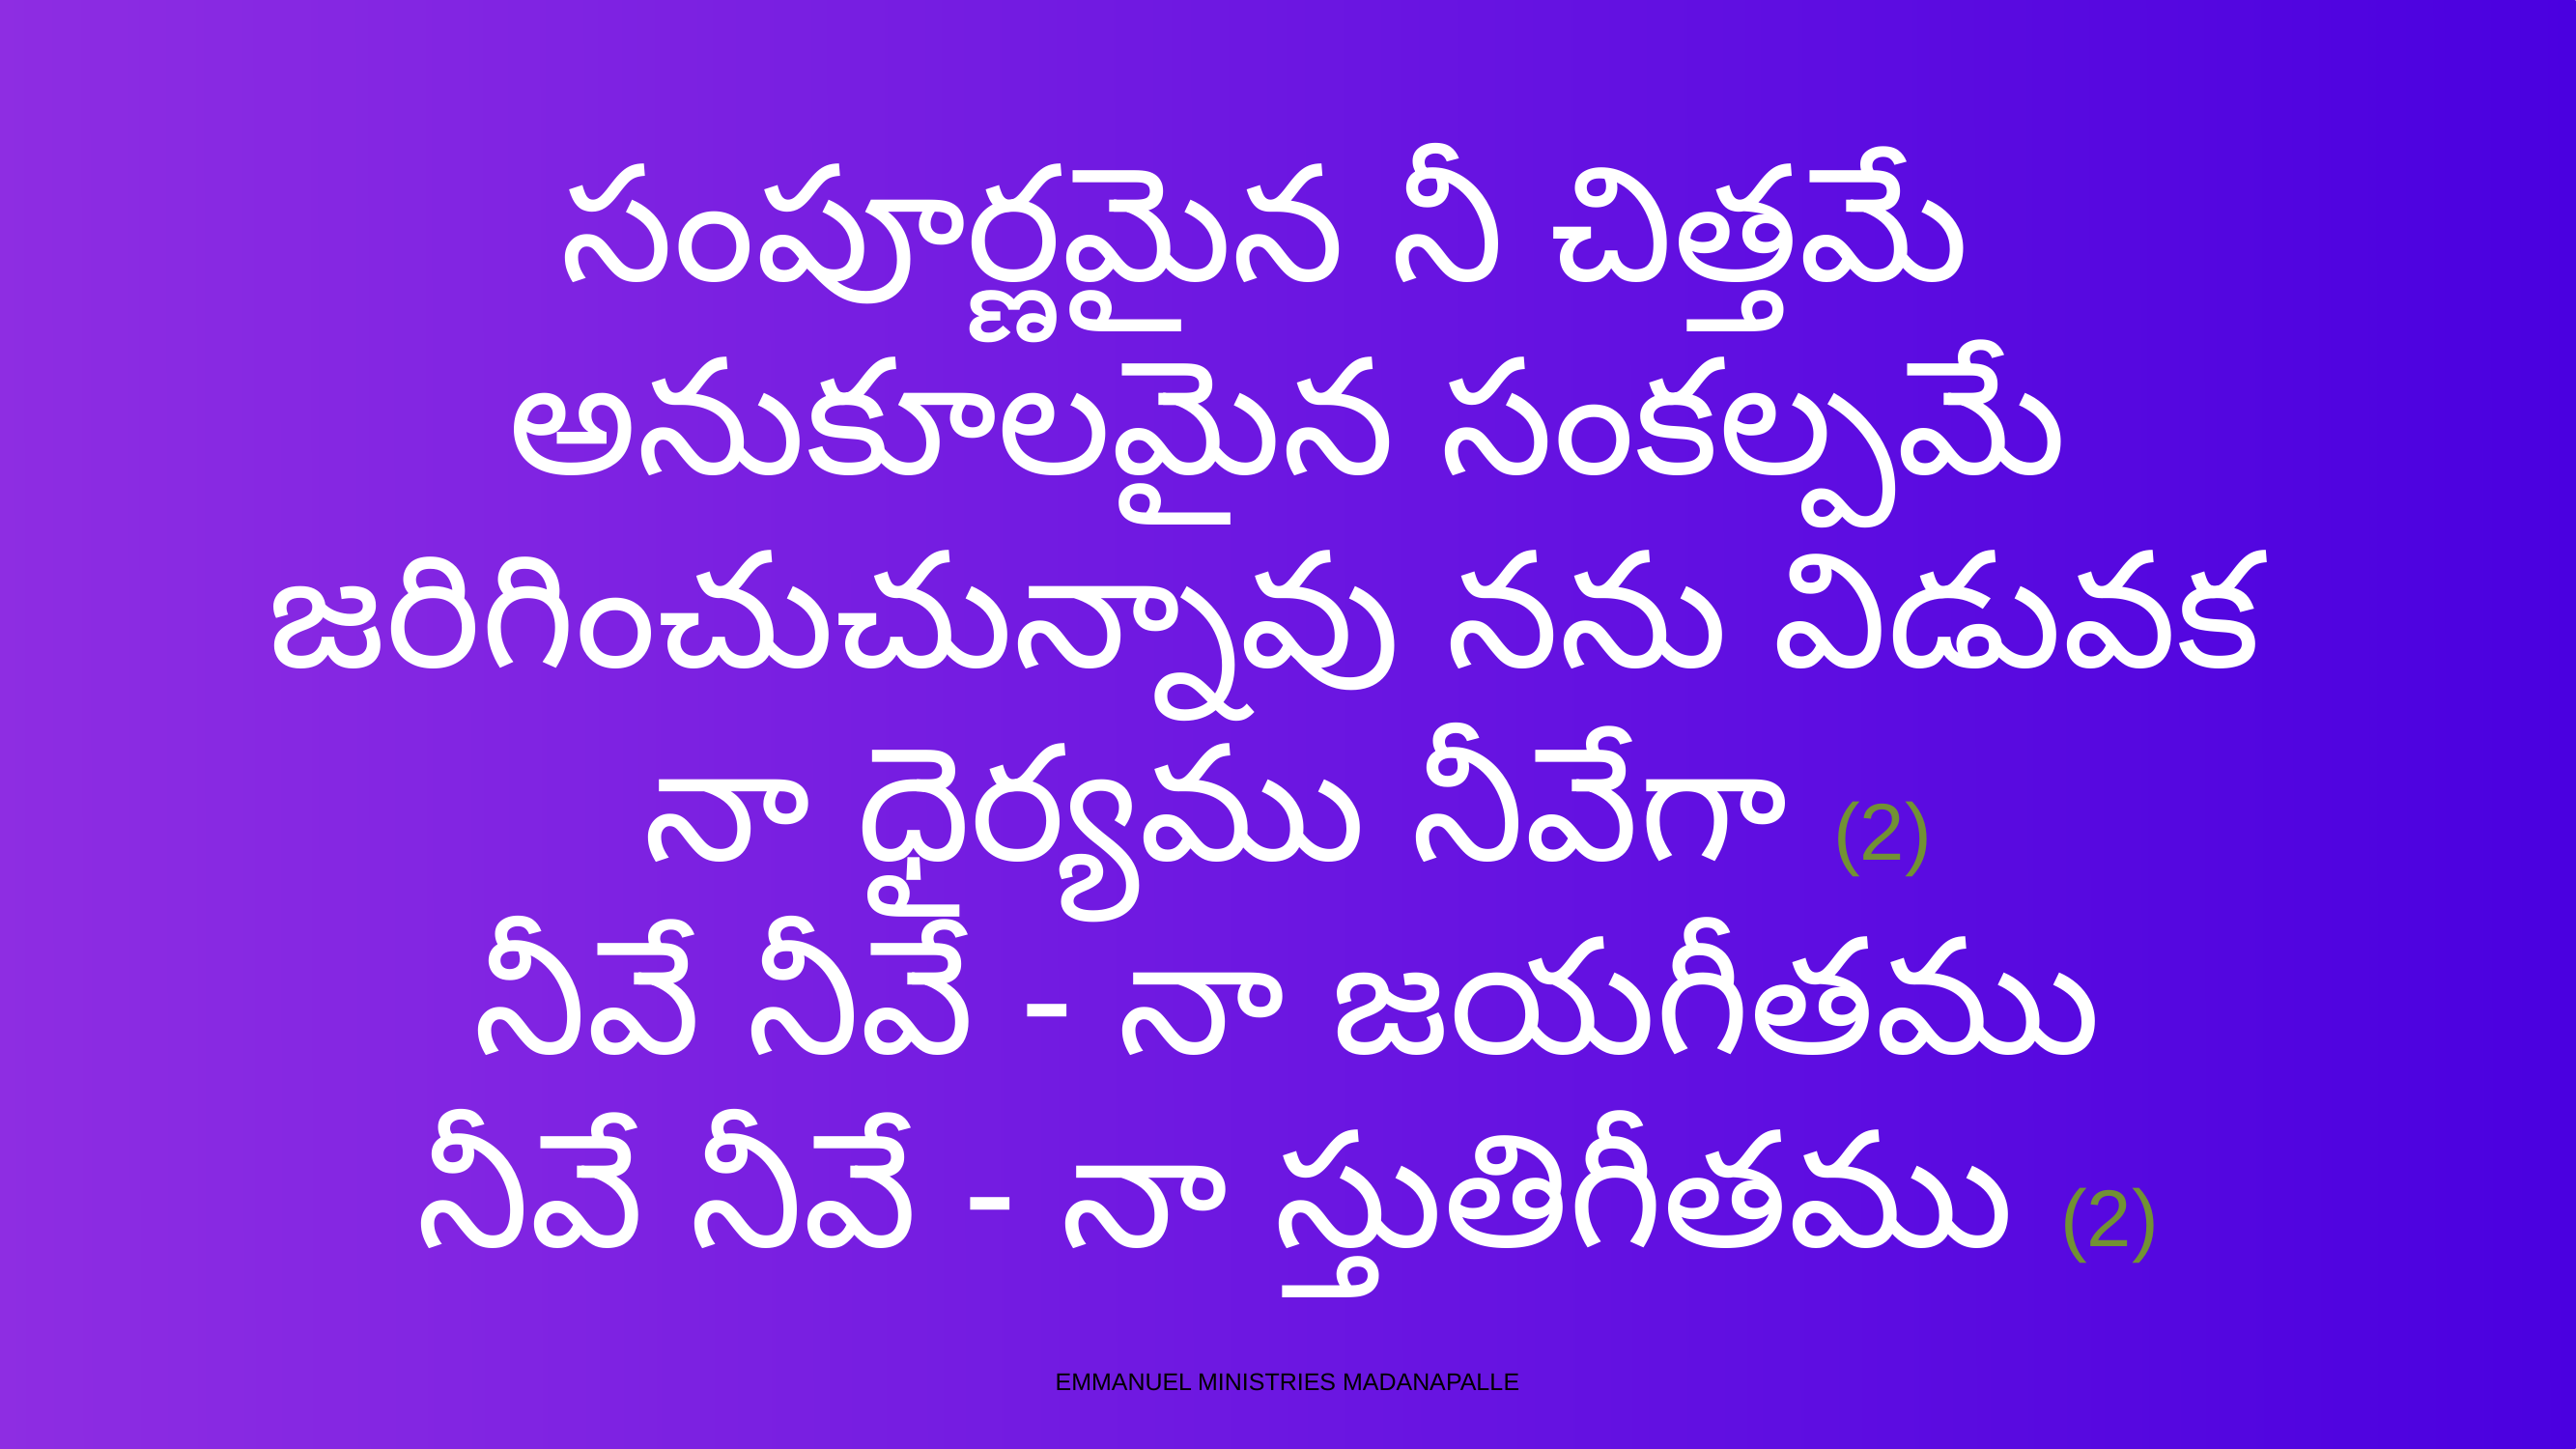

సంపూర్ణమైన నీ చిత్తమే
అనుకూలమైన సంకల్పమే
జరిగించుచున్నావు నను విడువక
నా ధైర్యము నీవేగా (2)
నీవే నీవే - నా జయగీతము
నీవే నీవే - నా స్తుతిగీతము (2)